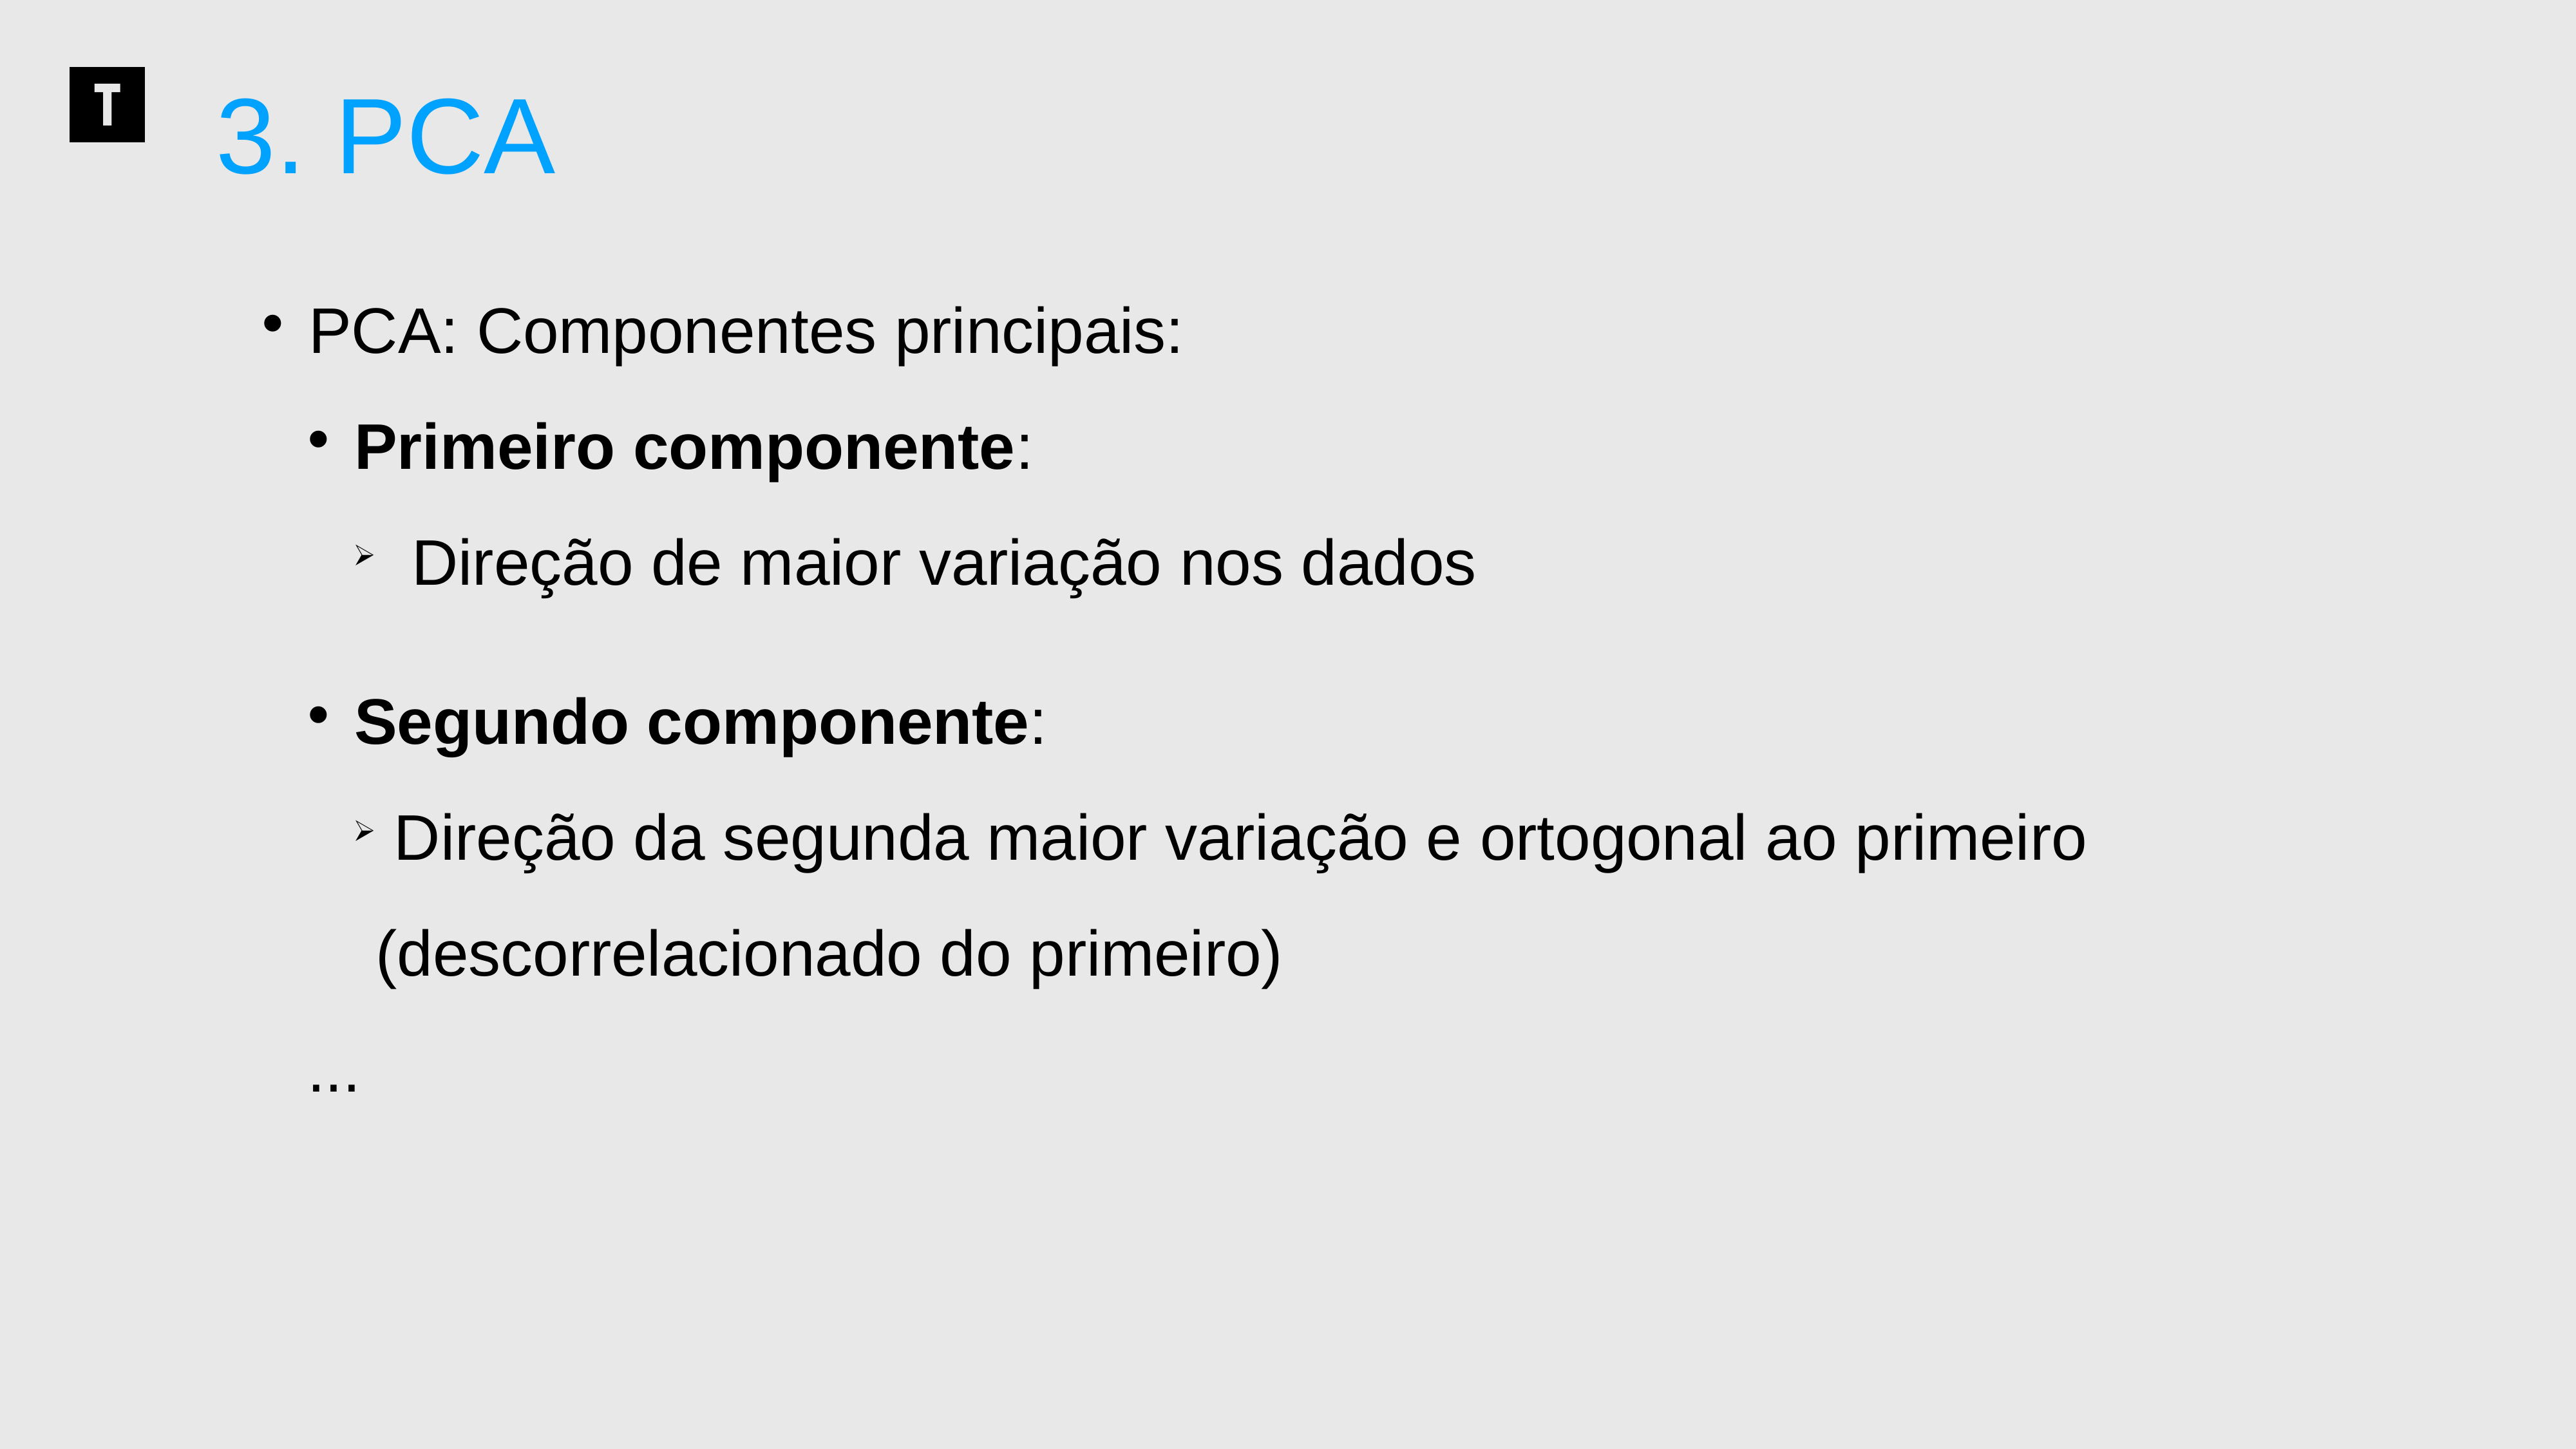

3. PCA

 PCA: Componentes principais:
 Primeiro componente:
  Direção de maior variação nos dados

 Segundo componente:
 Direção da segunda maior variação e ortogonal ao primeiro (descorrelacionado do primeiro)
...